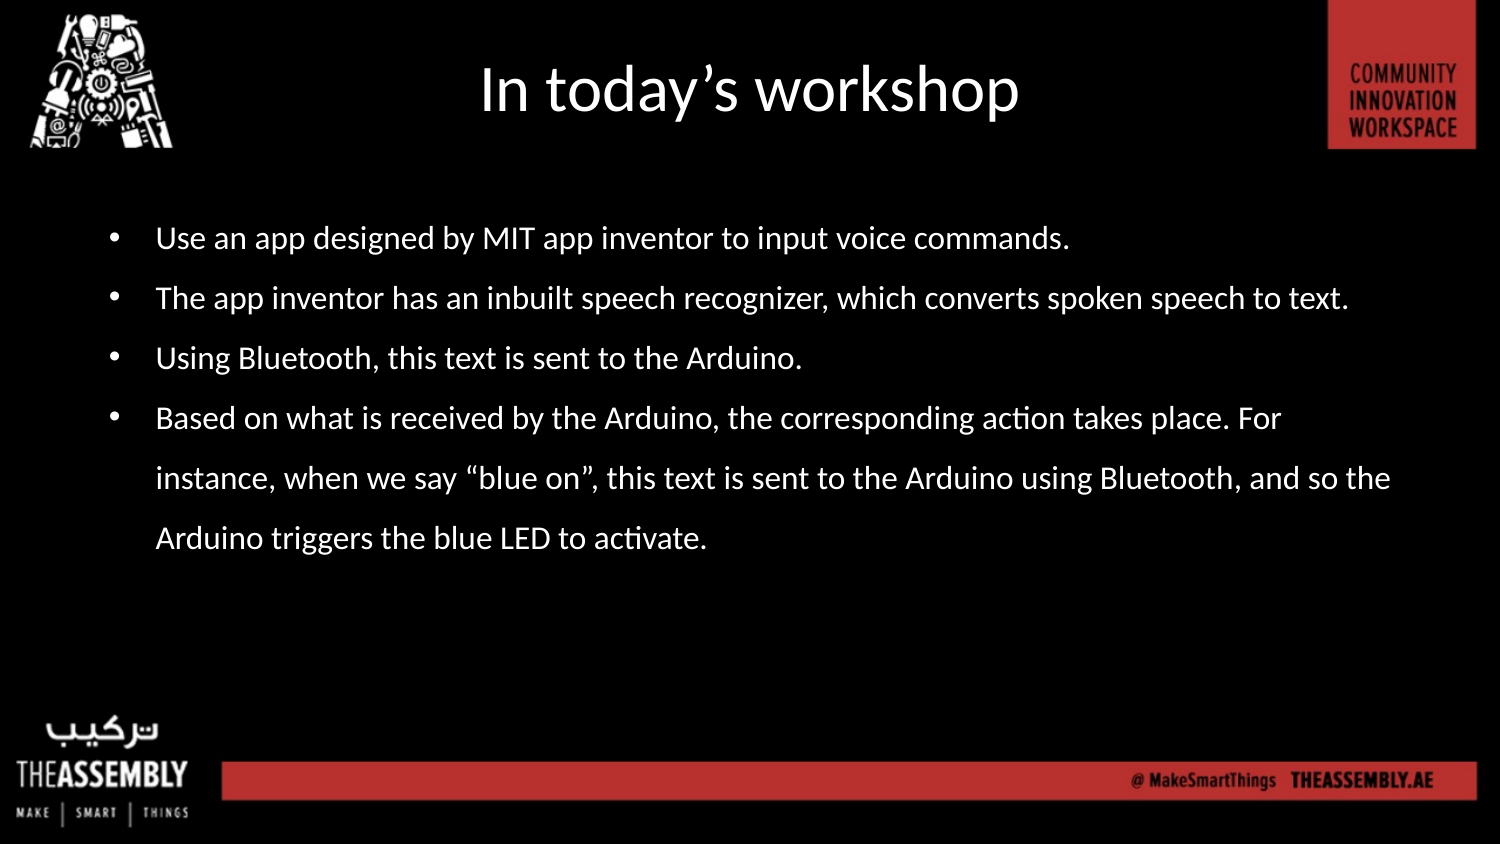

# In today’s workshop
Use an app designed by MIT app inventor to input voice commands.
The app inventor has an inbuilt speech recognizer, which converts spoken speech to text.
Using Bluetooth, this text is sent to the Arduino.
Based on what is received by the Arduino, the corresponding action takes place. For instance, when we say “blue on”, this text is sent to the Arduino using Bluetooth, and so the Arduino triggers the blue LED to activate.